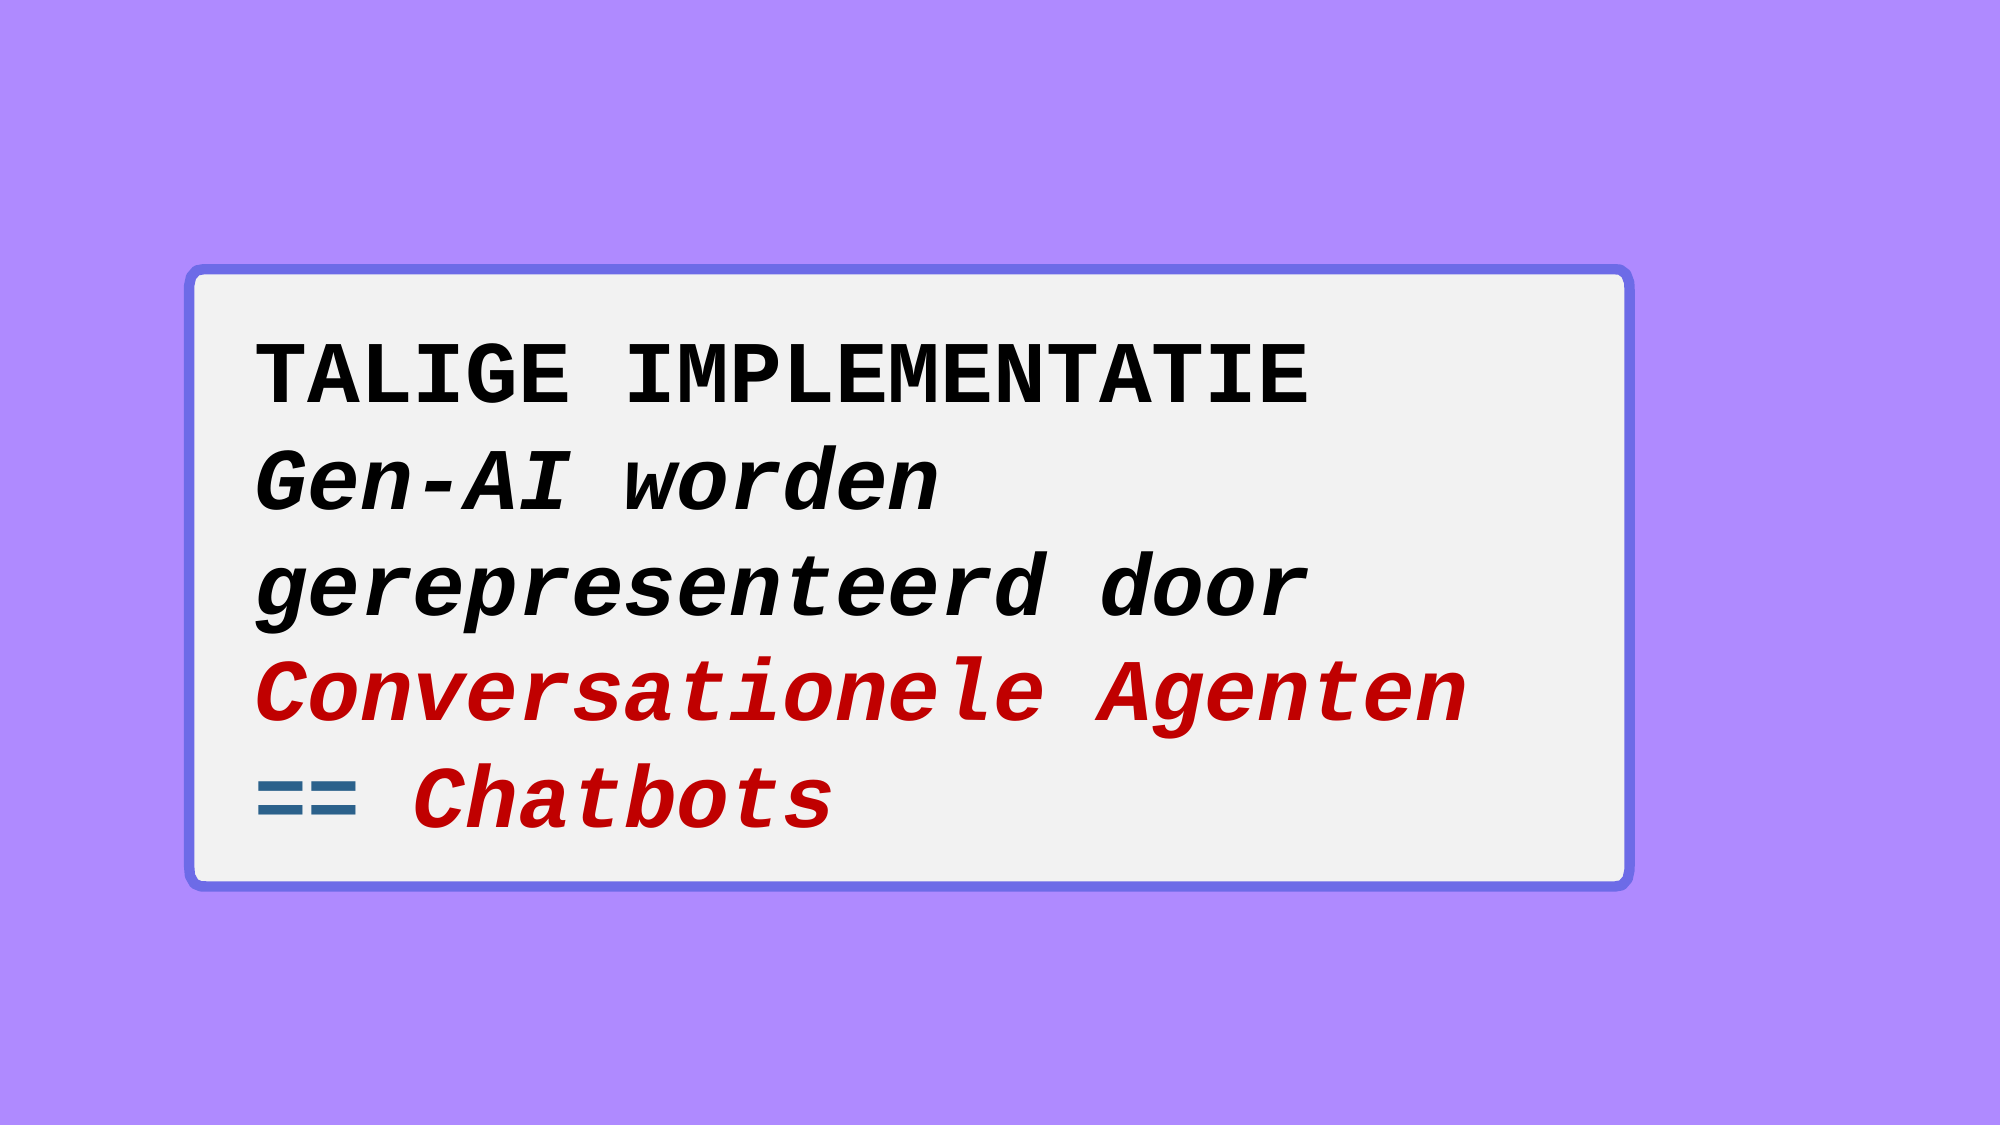

TALIGE IMPLEMENTATIE
Gen-AI worden gerepresenteerd door  Conversationele Agenten
== Chatbots